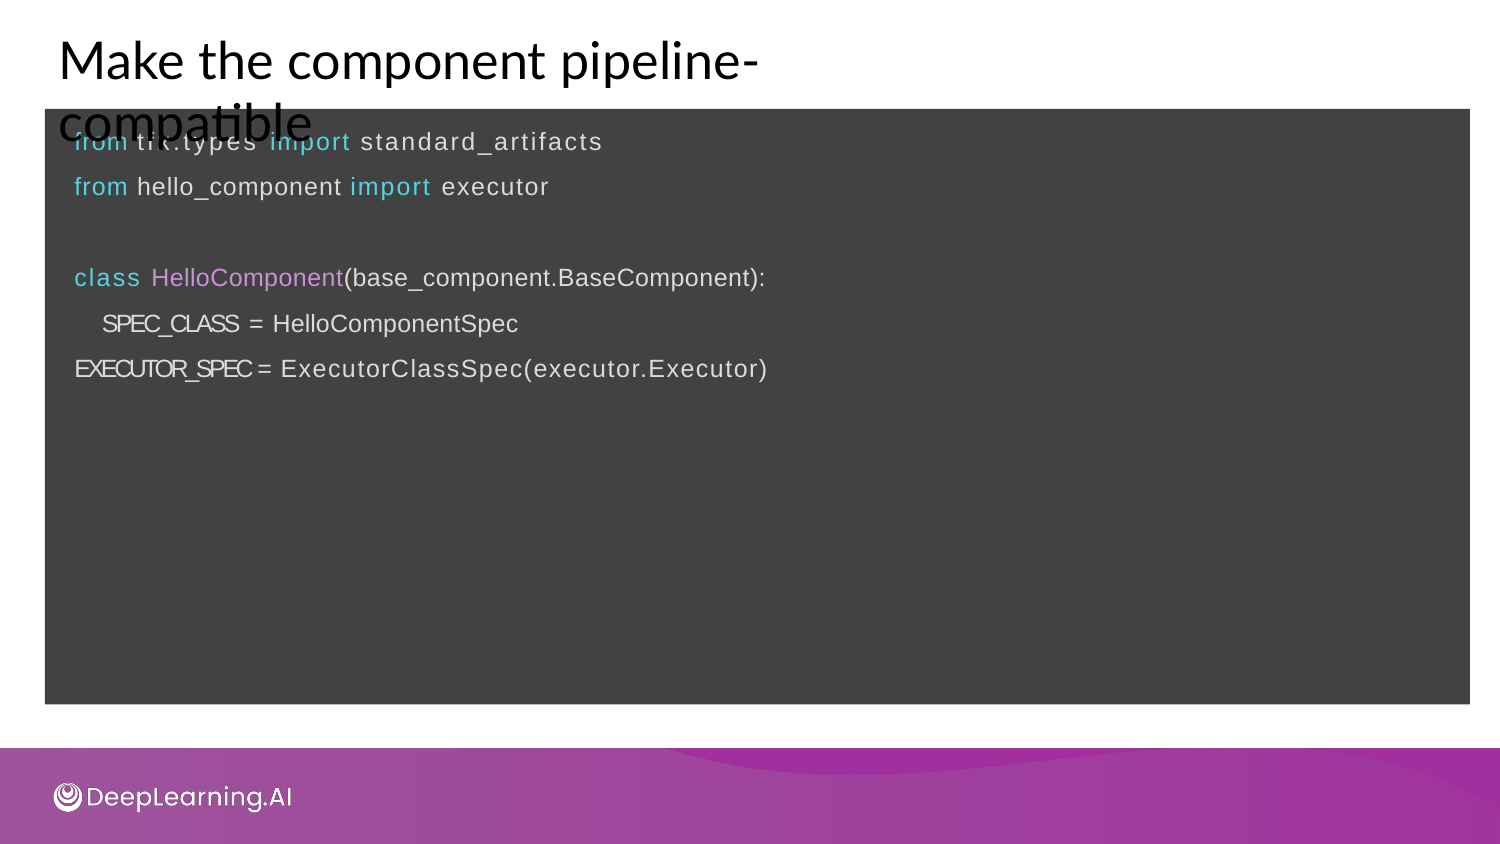

# Make the component pipeline-compatible
from tfx.types import standard_artifacts  from hello_component import executor

class HelloComponent(base_component.BaseComponent):  SPEC_CLASS = HelloComponentSpec
EXECUTOR_SPEC = ExecutorClassSpec(executor.Executor)